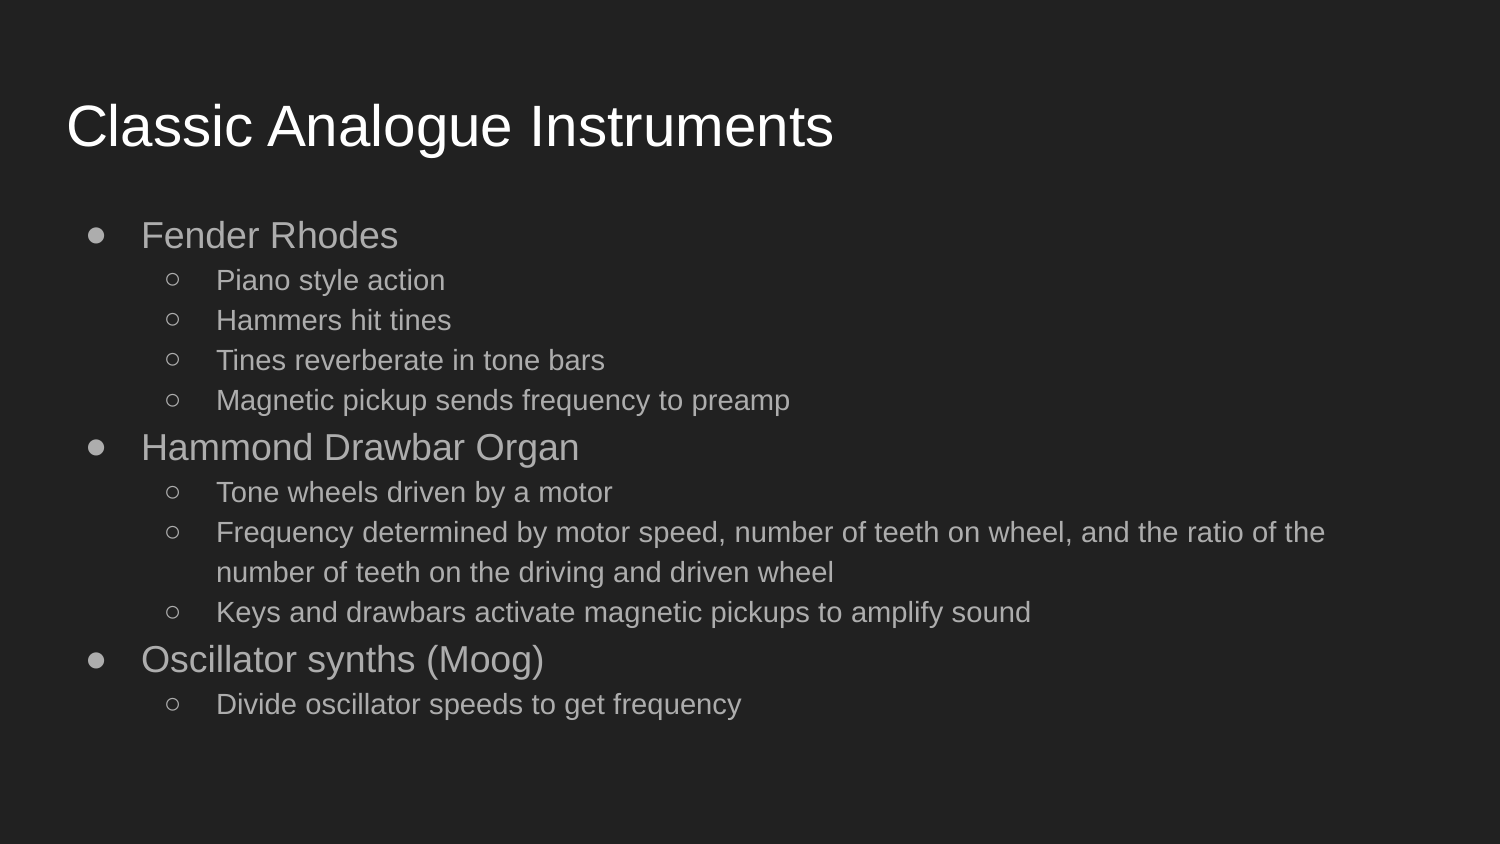

# Classic Analogue Instruments
Fender Rhodes
Piano style action
Hammers hit tines
Tines reverberate in tone bars
Magnetic pickup sends frequency to preamp
Hammond Drawbar Organ
Tone wheels driven by a motor
Frequency determined by motor speed, number of teeth on wheel, and the ratio of the number of teeth on the driving and driven wheel
Keys and drawbars activate magnetic pickups to amplify sound
Oscillator synths (Moog)
Divide oscillator speeds to get frequency